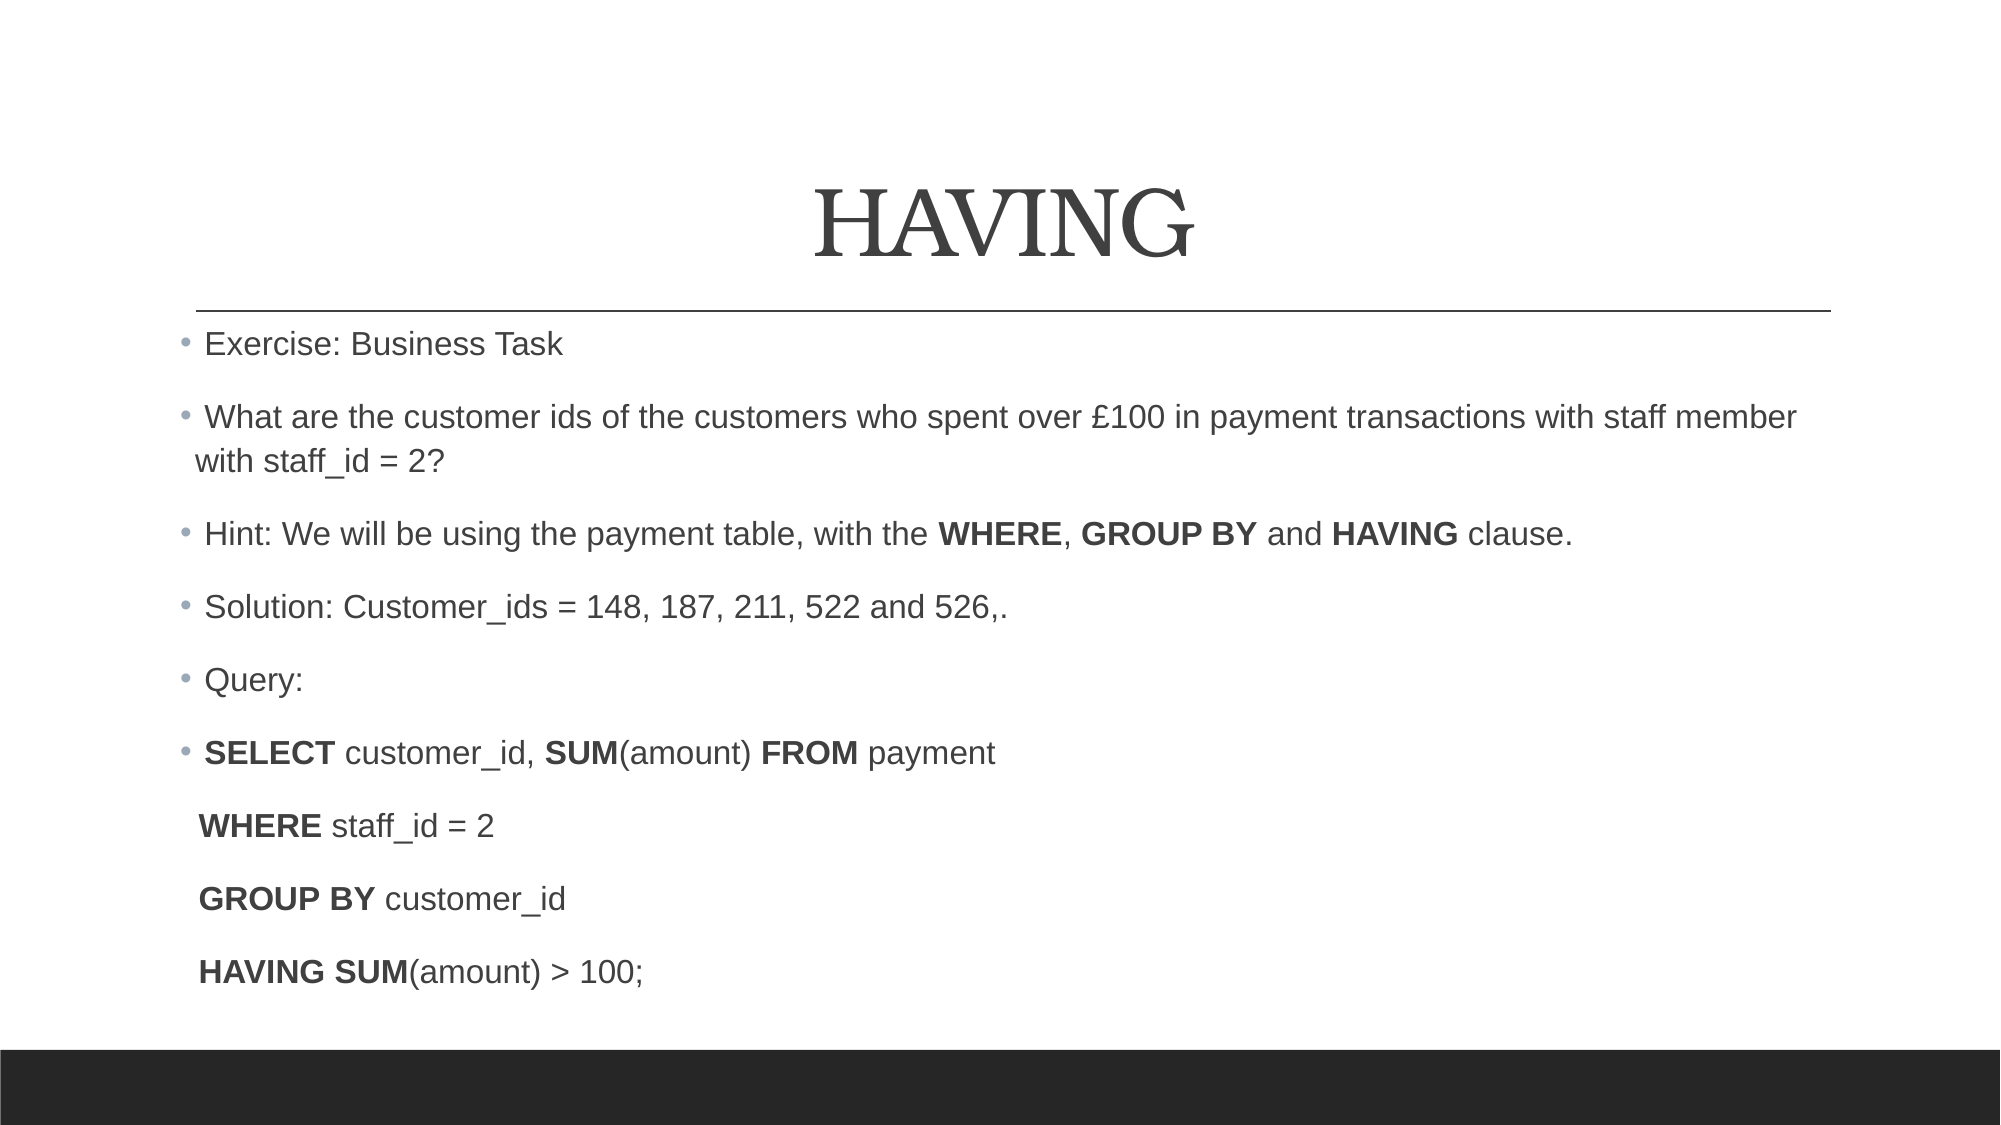

# HAVING
 Exercise: Business Task
 What are the customer ids of the customers who spent over £100 in payment transactions with staff member with staff_id = 2?
 Hint: We will be using the payment table, with the WHERE, GROUP BY and HAVING clause.
 Solution: Customer_ids = 148, 187, 211, 522 and 526,.
 Query:
 SELECT customer_id, SUM(amount) FROM payment
  WHERE staff_id = 2
  GROUP BY customer_id
  HAVING SUM(amount) > 100;